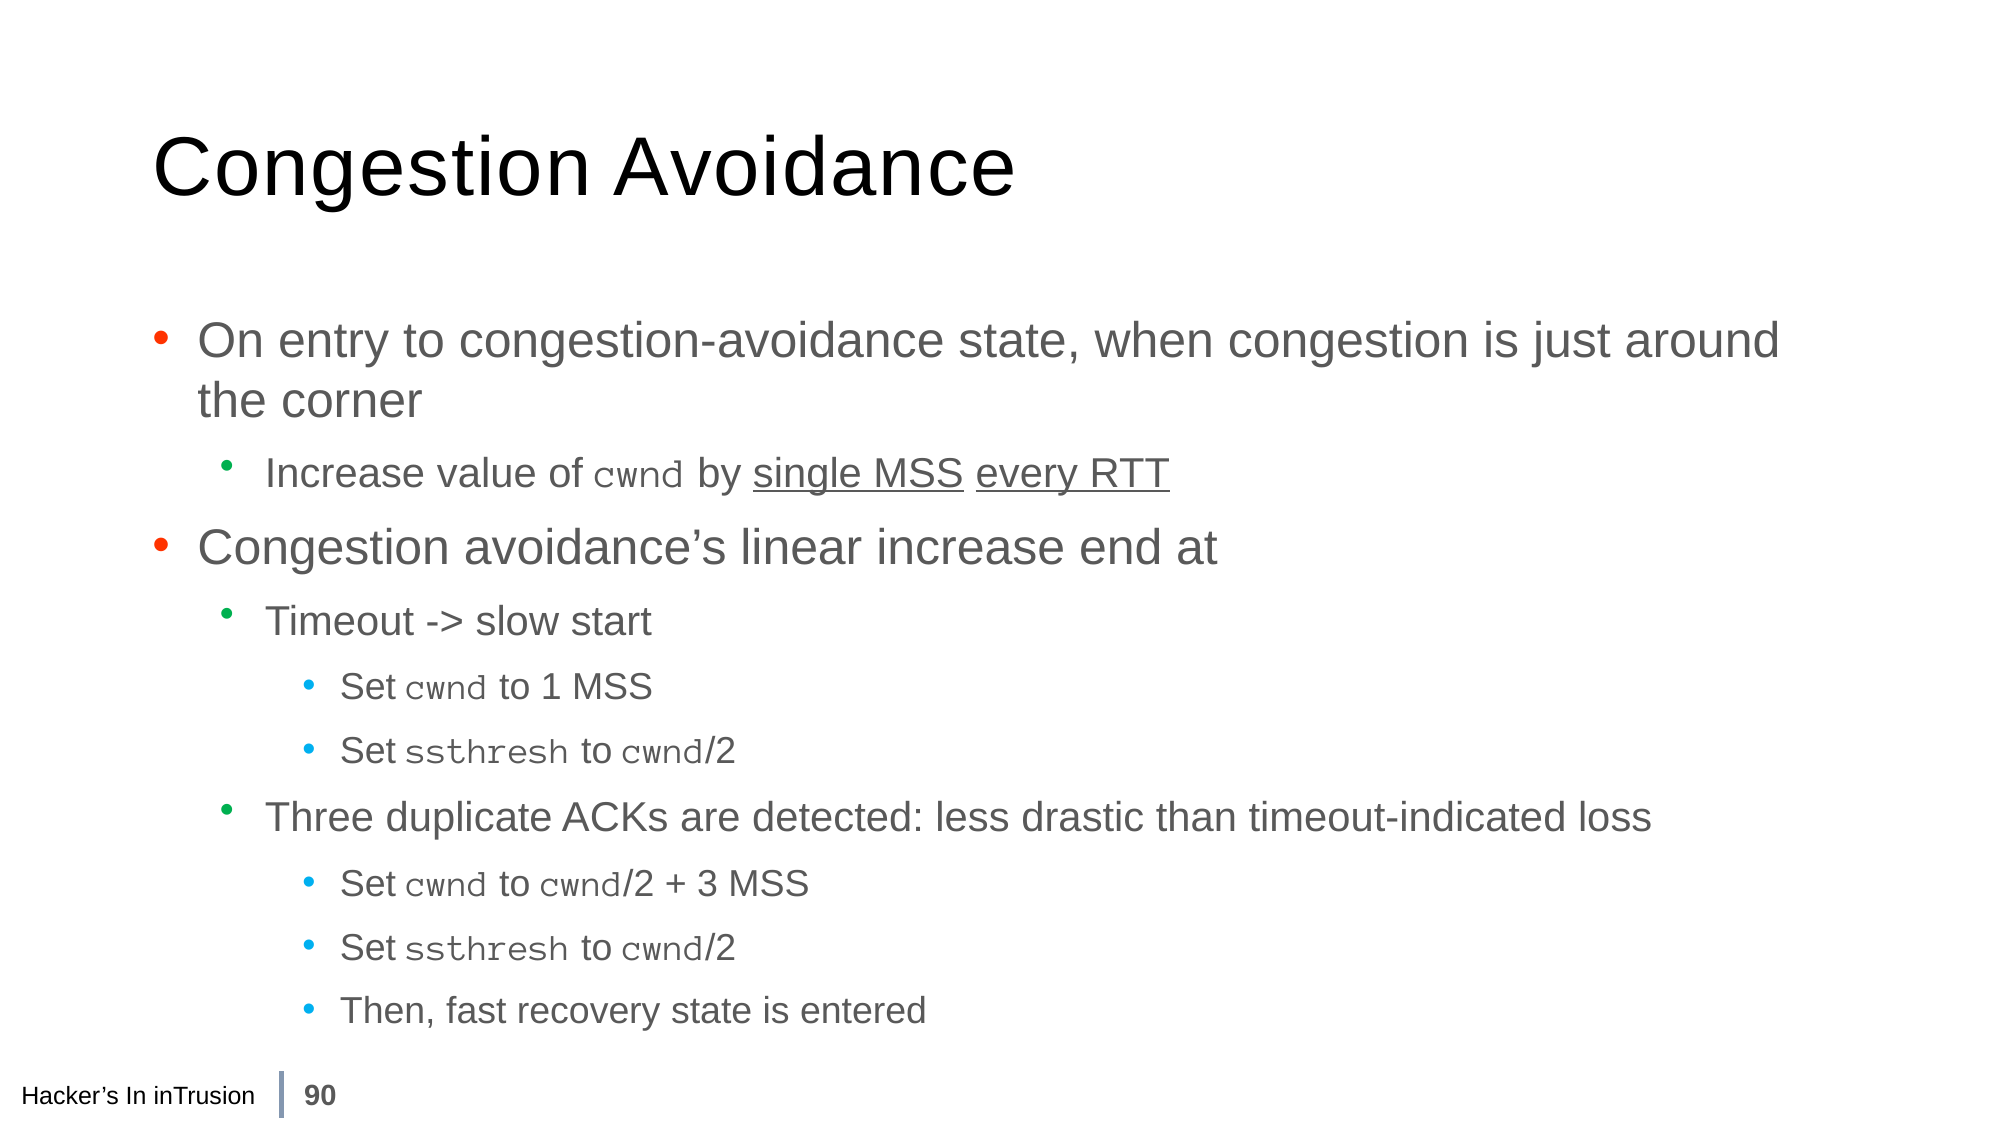

# Congestion Avoidance
On entry to congestion-avoidance state, when congestion is just around the corner
Increase value of cwnd by single MSS every RTT
Congestion avoidance’s linear increase end at
Timeout -> slow start
Set cwnd to 1 MSS
Set ssthresh to cwnd/2
Three duplicate ACKs are detected: less drastic than timeout-indicated loss
Set cwnd to cwnd/2 + 3 MSS
Set ssthresh to cwnd/2
Then, fast recovery state is entered